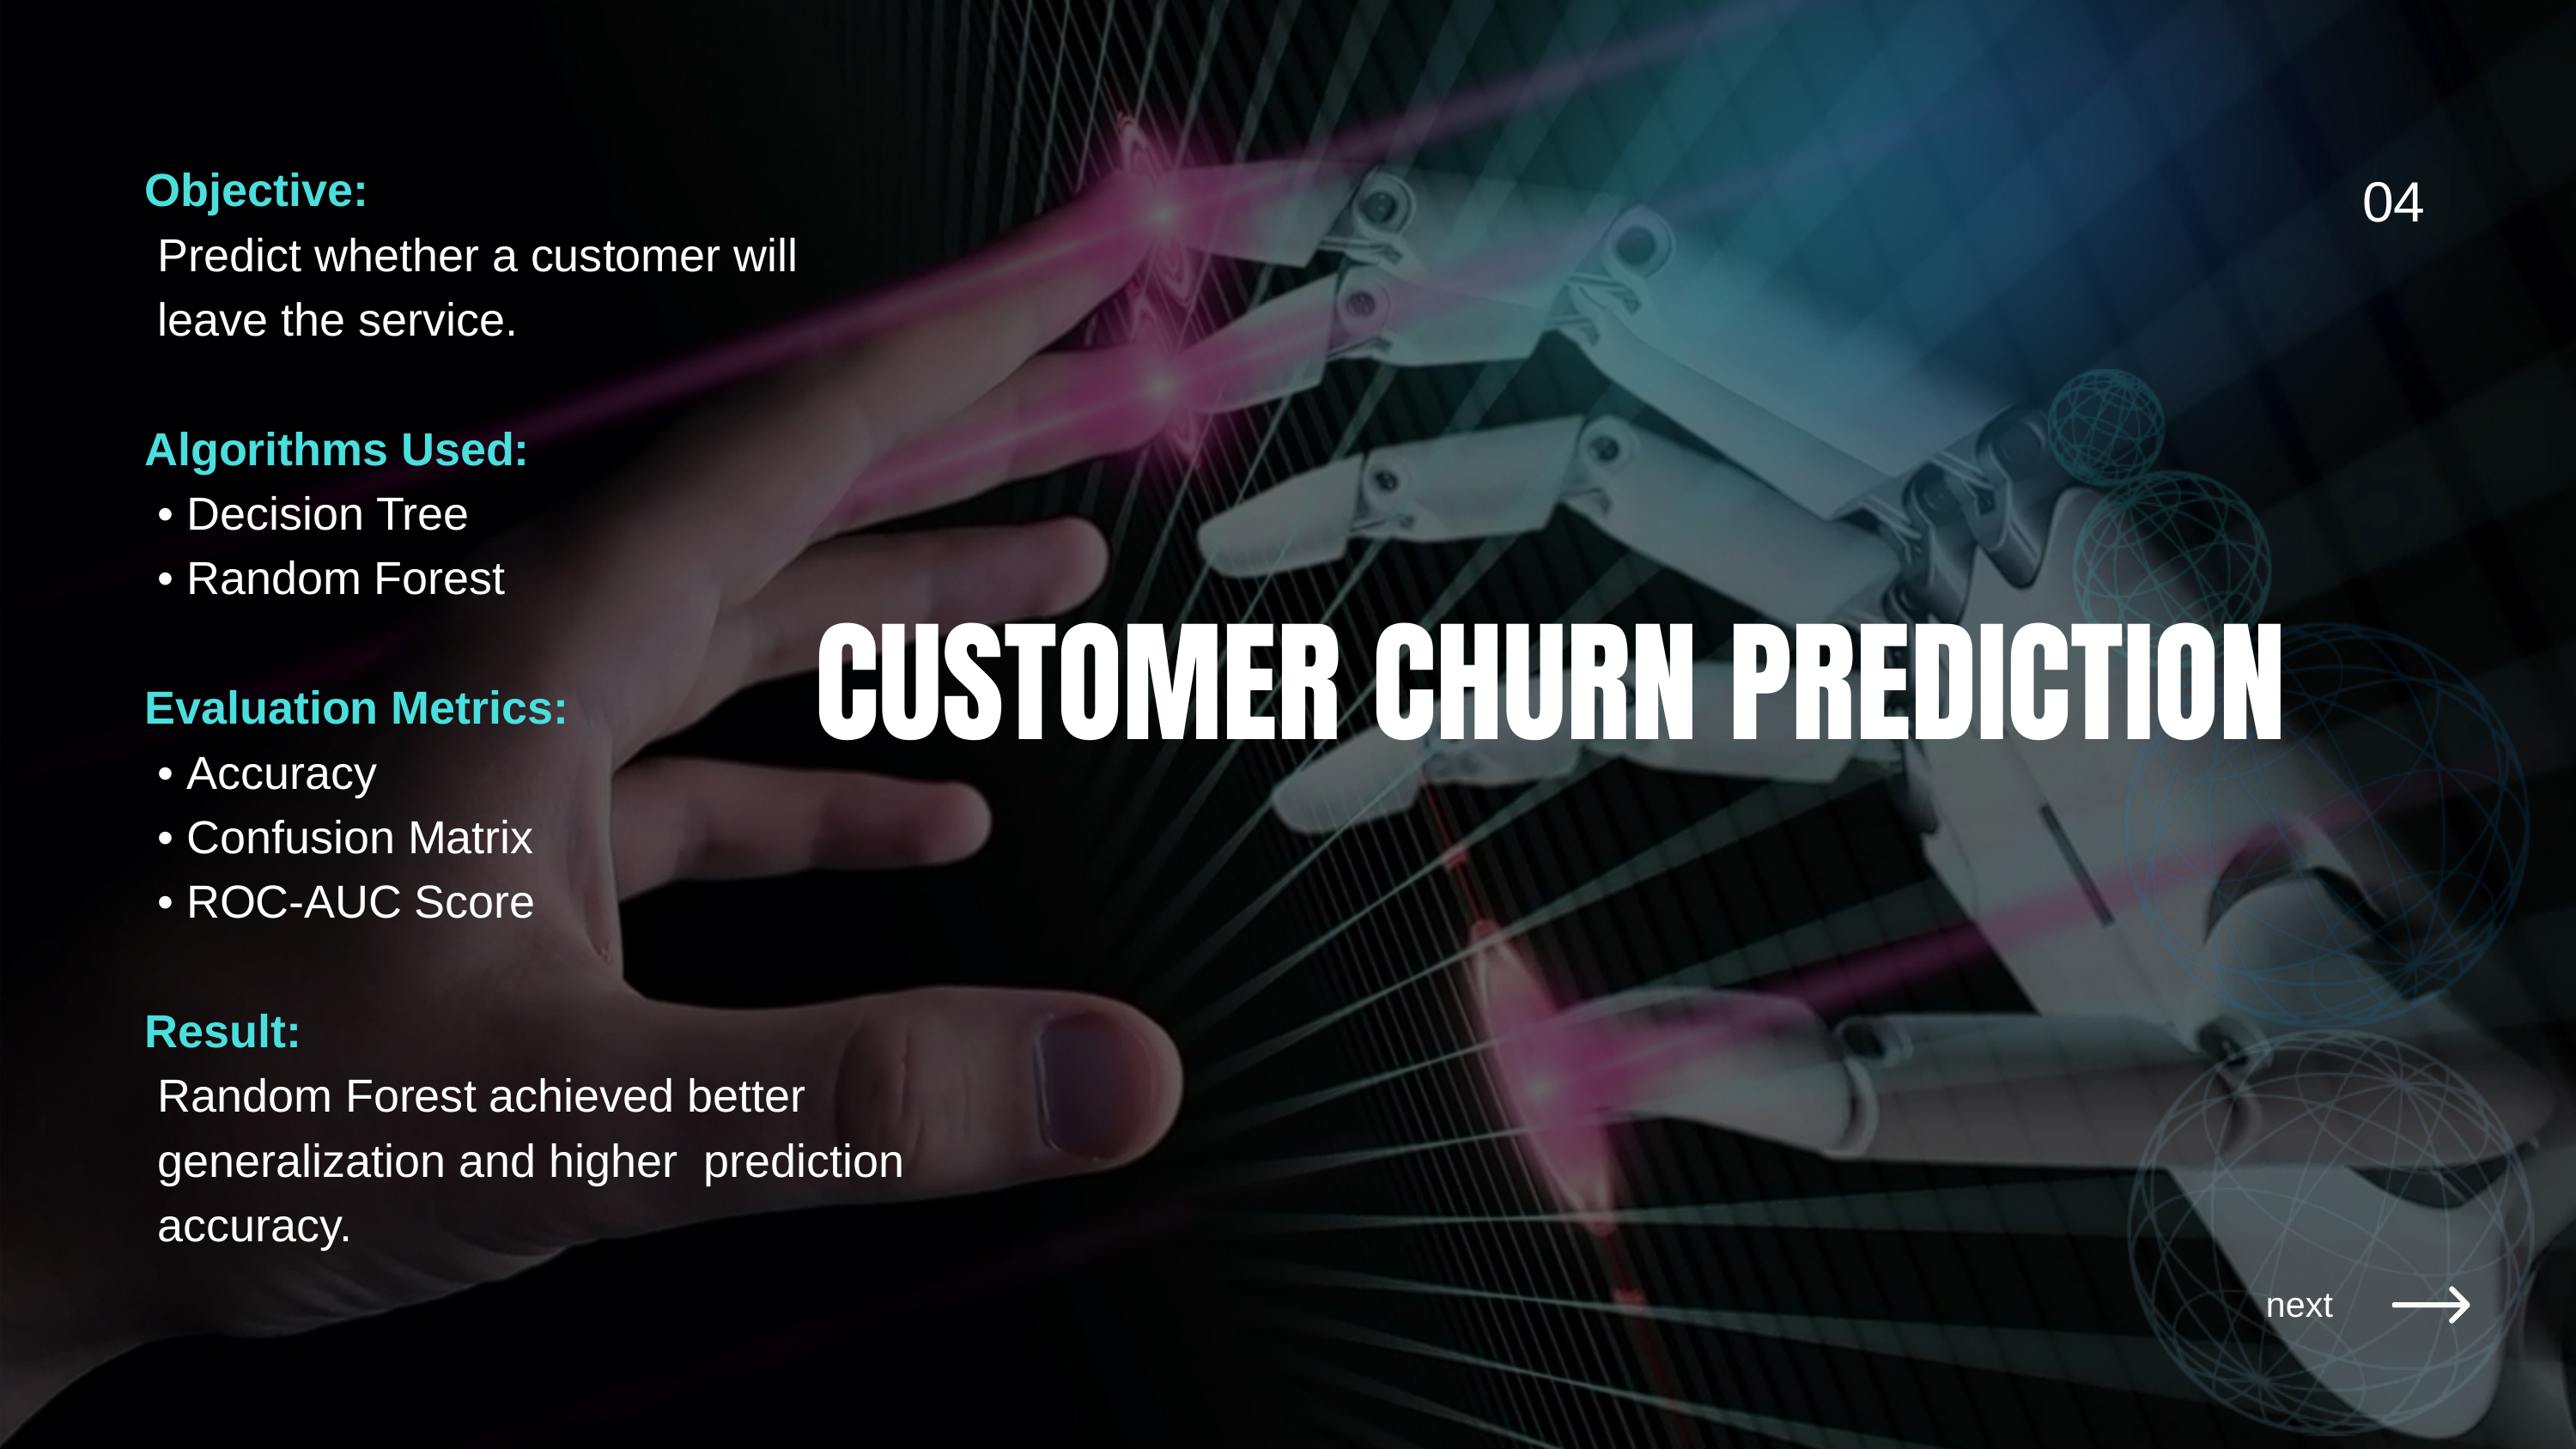

Objective:
 Predict whether a customer will
 leave the service.

Algorithms Used:
 • Decision Tree
 • Random Forest

Evaluation Metrics:
 • Accuracy
 • Confusion Matrix
 • ROC-AUC Score

Result:
 Random Forest achieved better
 generalization and higher  prediction
 accuracy.

04

CUSTOMER CHURN PREDICTION
next